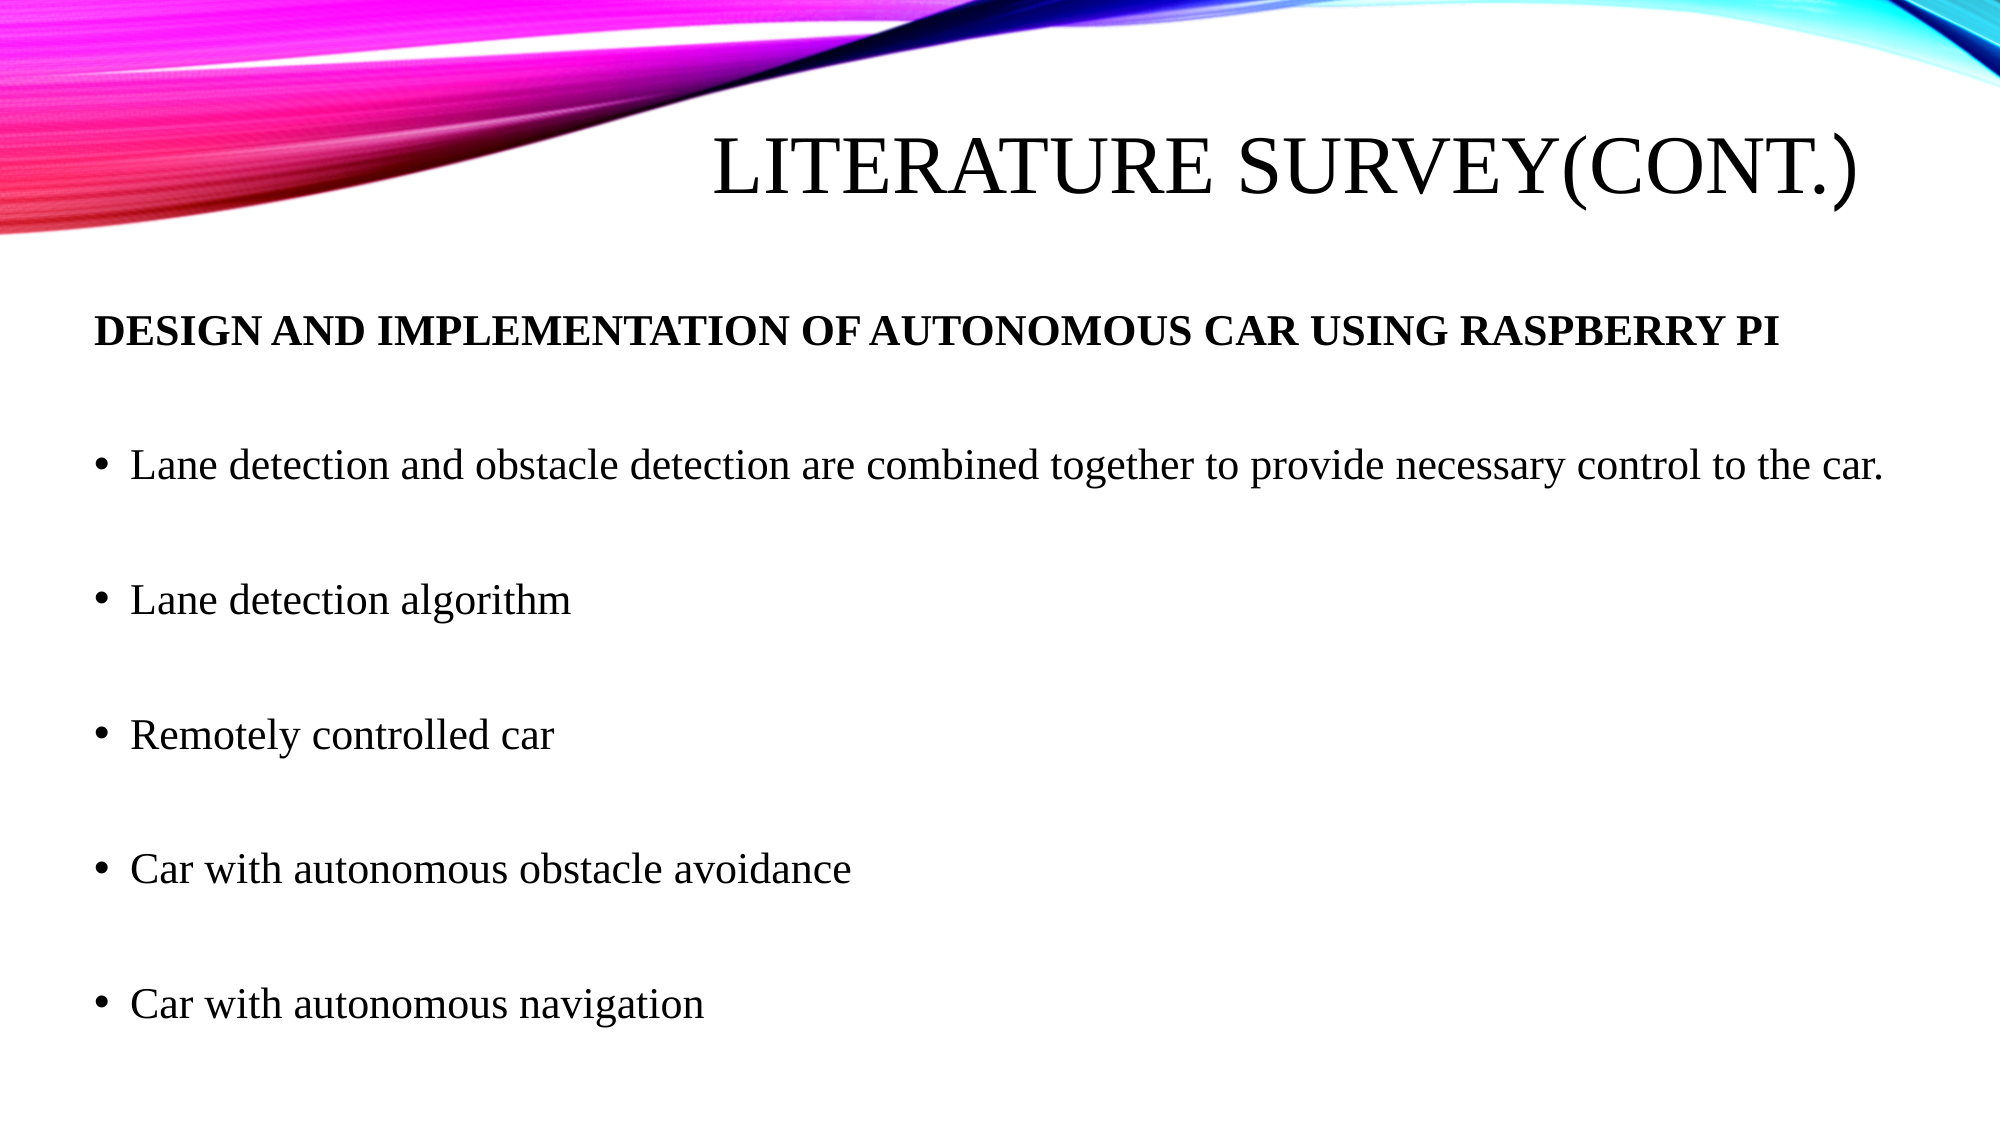

# LITERATURE SURVEY(cont.)
DESIGN AND IMPLEMENTATION OF AUTONOMOUS CAR USING RASPBERRY PI

Lane detection and obstacle detection are combined together to provide necessary control to the car.

Lane detection algorithm

Remotely controlled car

Car with autonomous obstacle avoidance

Car with autonomous navigation